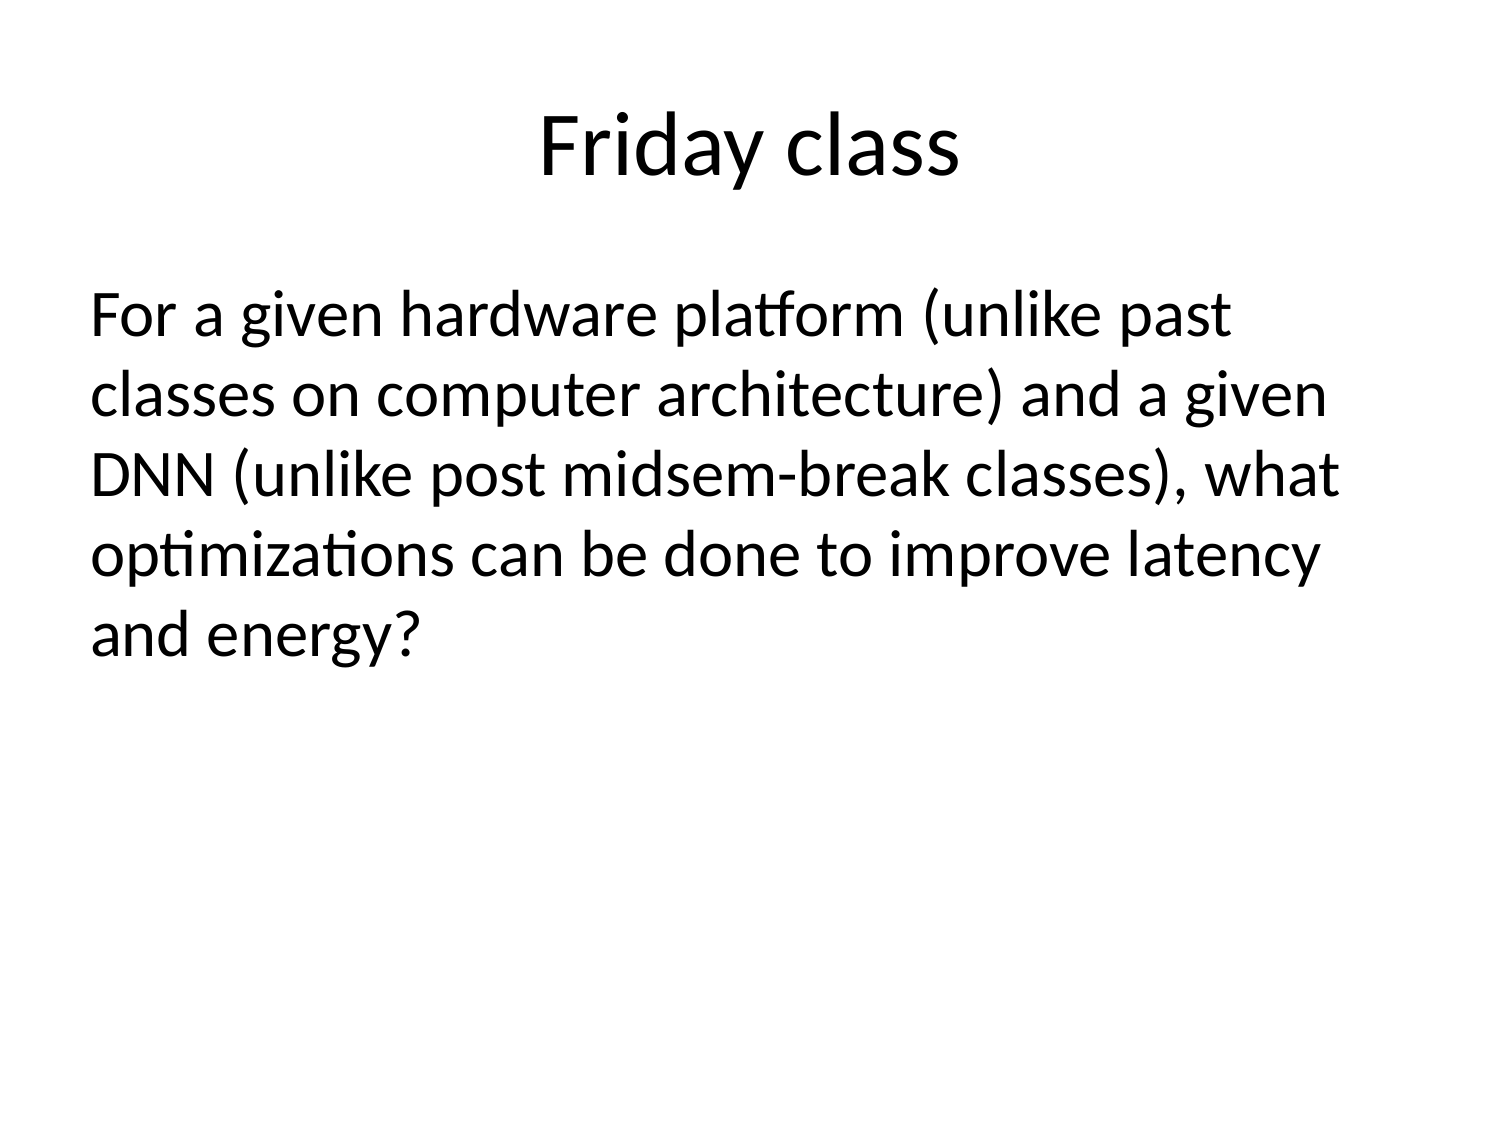

# Friday class
For a given hardware platform (unlike past classes on computer architecture) and a given DNN (unlike post midsem-break classes), what optimizations can be done to improve latency and energy?